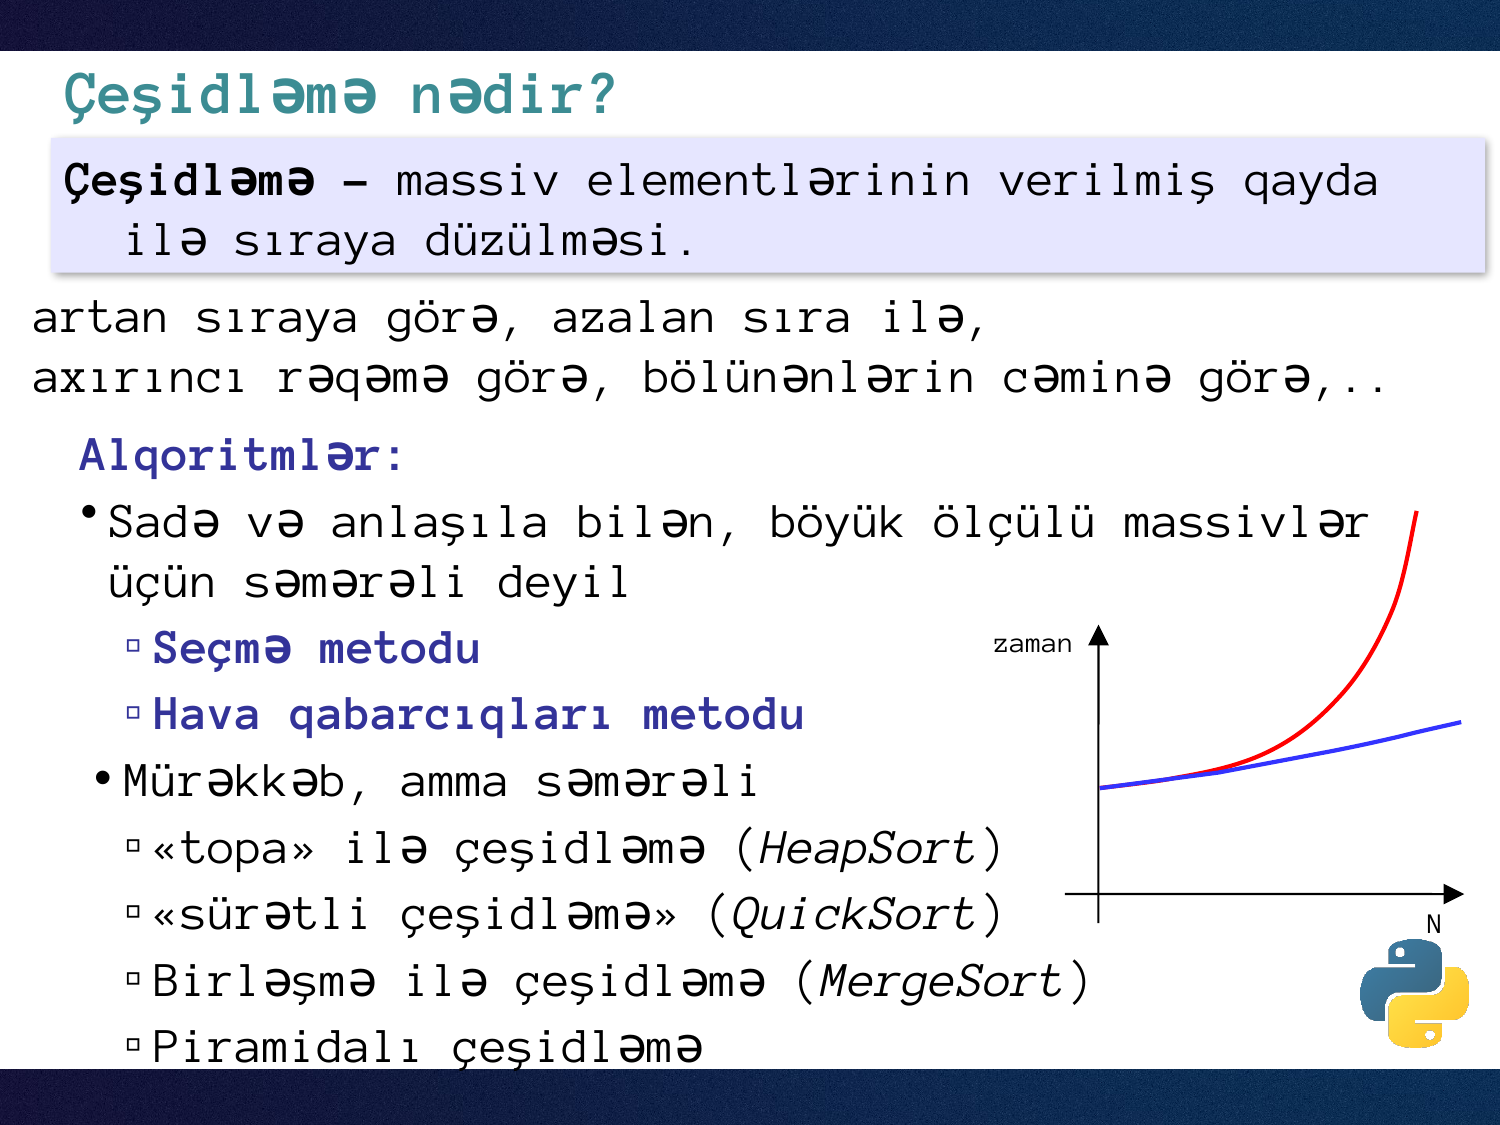

# Çeşidləmə nədir?
Çeşidləmə – massiv elementlərinin verilmiş qayda ilə sıraya düzülməsi.
artan sıraya görə, azalan sıra ilə,
axırıncı rəqəmə görə, bölünənlərin cəminə görə,..
Alqoritmlər:
Sadə və anlaşıla bilən, böyük ölçülü massivlər üçün səmərəli deyil
Seçmə metodu
Hava qabarcıqları metodu
Mürəkkəb, amma səmərəli
«topa» ilə çeşidləmə (HeapSort)
«sürətli çeşidləmə» (QuickSort)
Birləşmə ilə çeşidləmə (MergeSort)
Piramidalı çeşidləmə

zaman

N